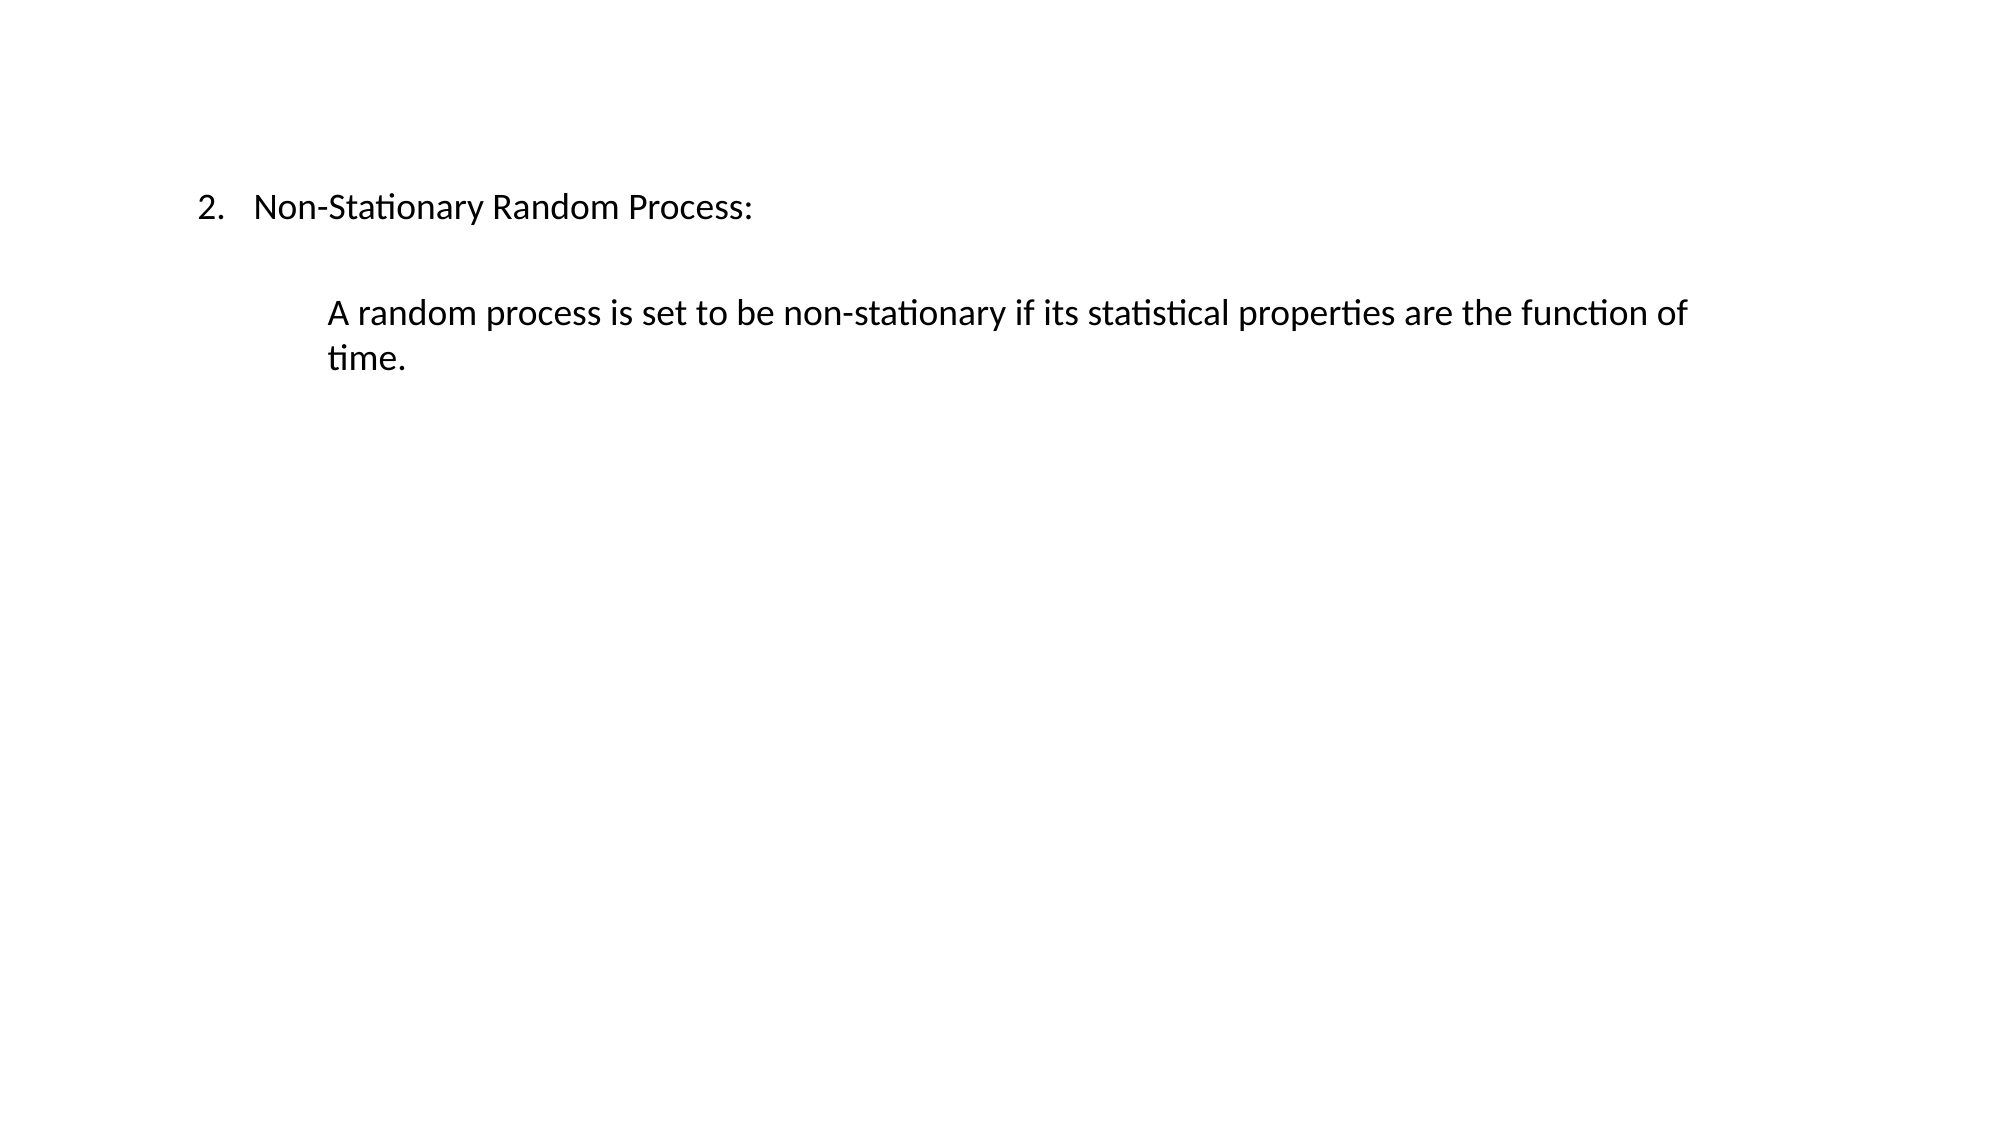

Non-Stationary Random Process:
A random process is set to be non-stationary if its statistical properties are the function of time.